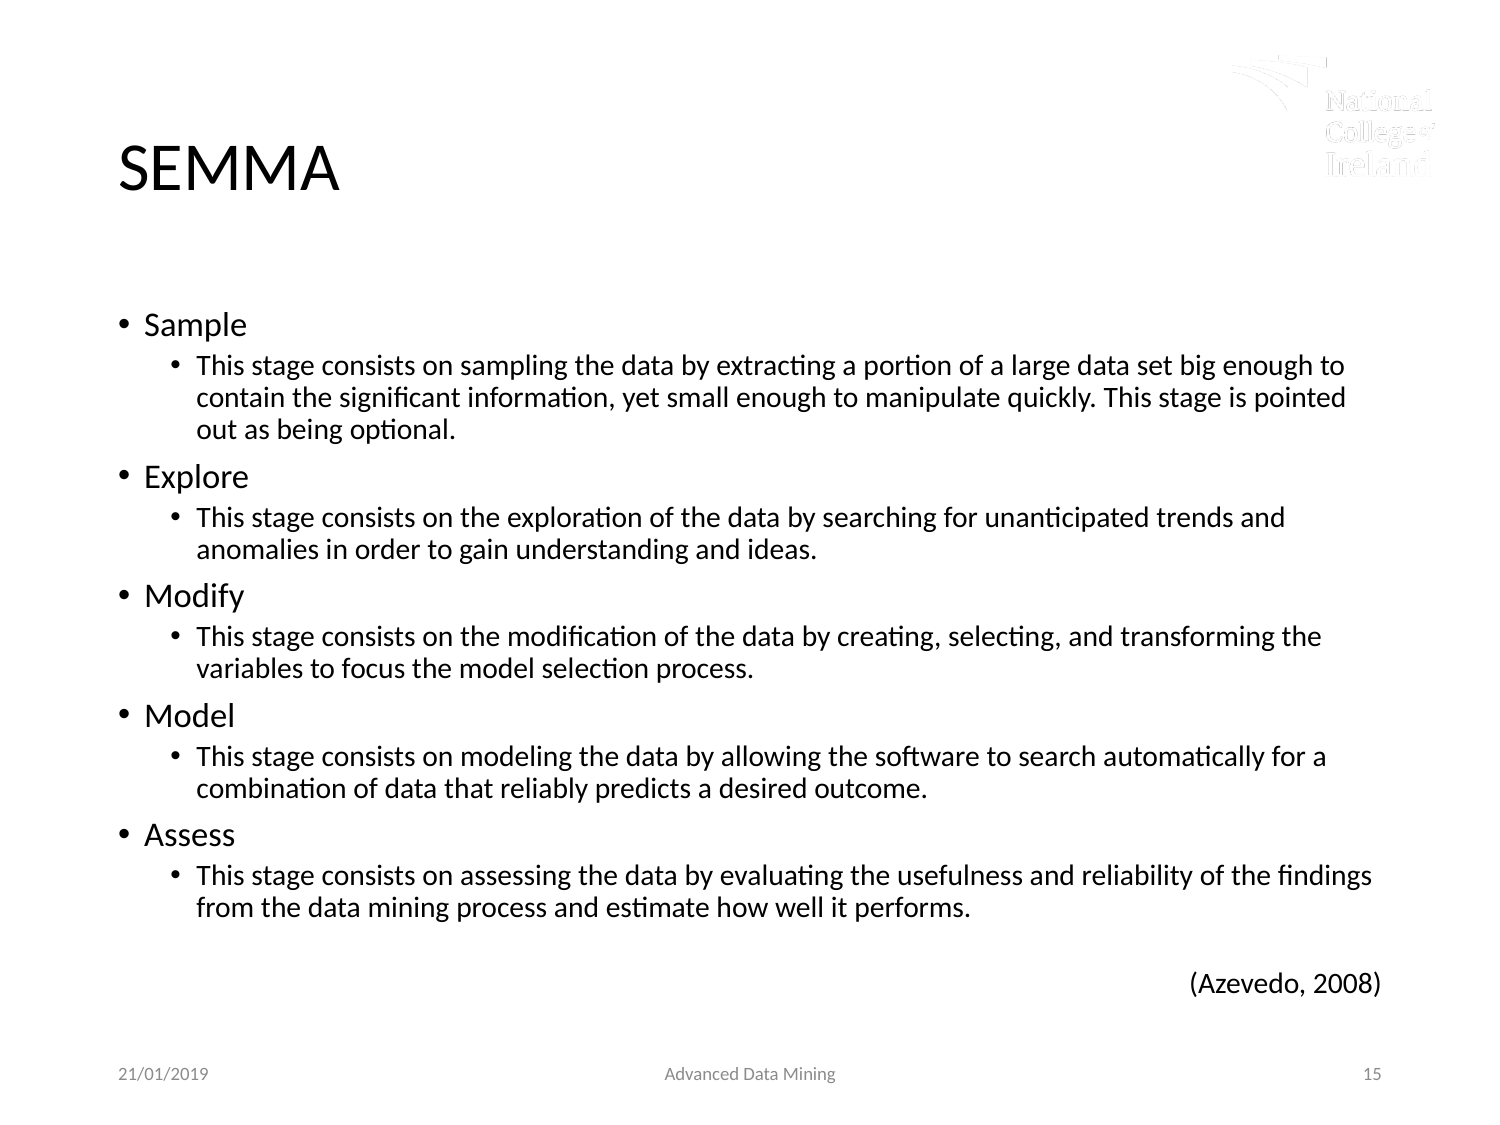

# SEMMA
Sample
This stage consists on sampling the data by extracting a portion of a large data set big enough to contain the significant information, yet small enough to manipulate quickly. This stage is pointed out as being optional.
Explore
This stage consists on the exploration of the data by searching for unanticipated trends and anomalies in order to gain understanding and ideas.
Modify
This stage consists on the modification of the data by creating, selecting, and transforming the variables to focus the model selection process.
Model
This stage consists on modeling the data by allowing the software to search automatically for a combination of data that reliably predicts a desired outcome.
Assess
This stage consists on assessing the data by evaluating the usefulness and reliability of the findings from the data mining process and estimate how well it performs.

(Azevedo, 2008)

21/01/2019
Advanced Data Mining
15